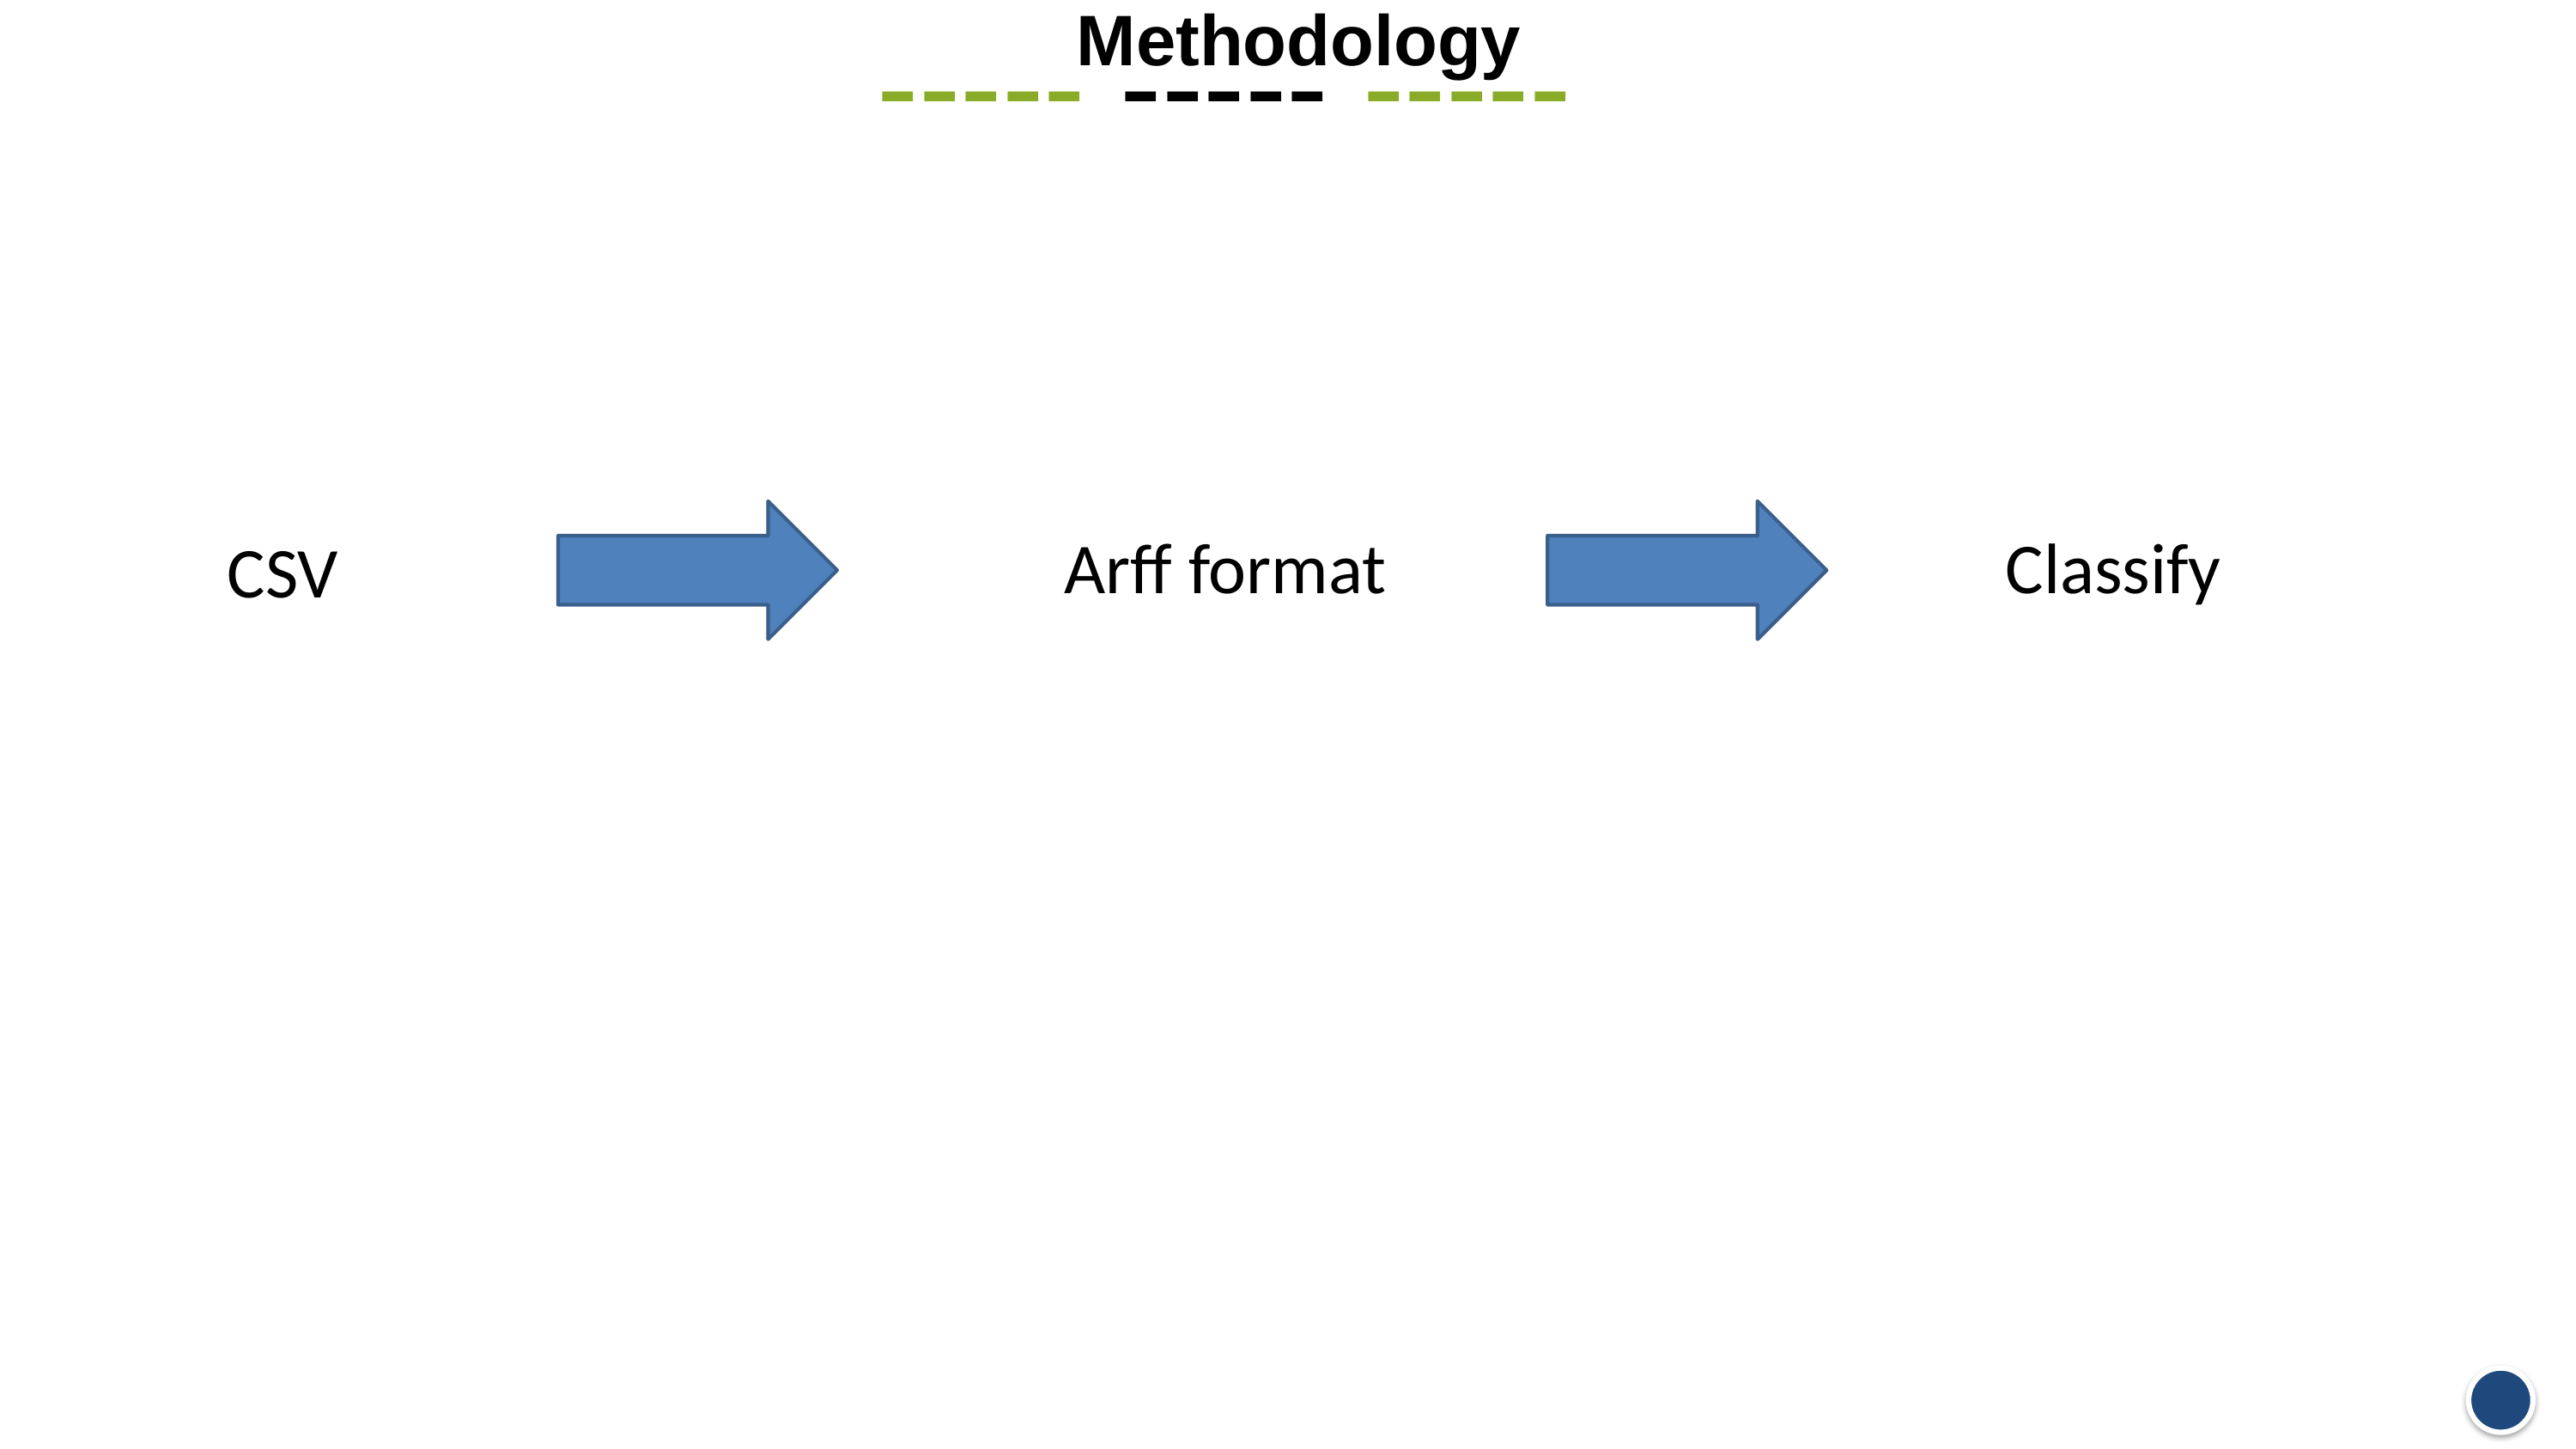

Methodology
----- ----- -----

Arff format
Classify
CSV

15